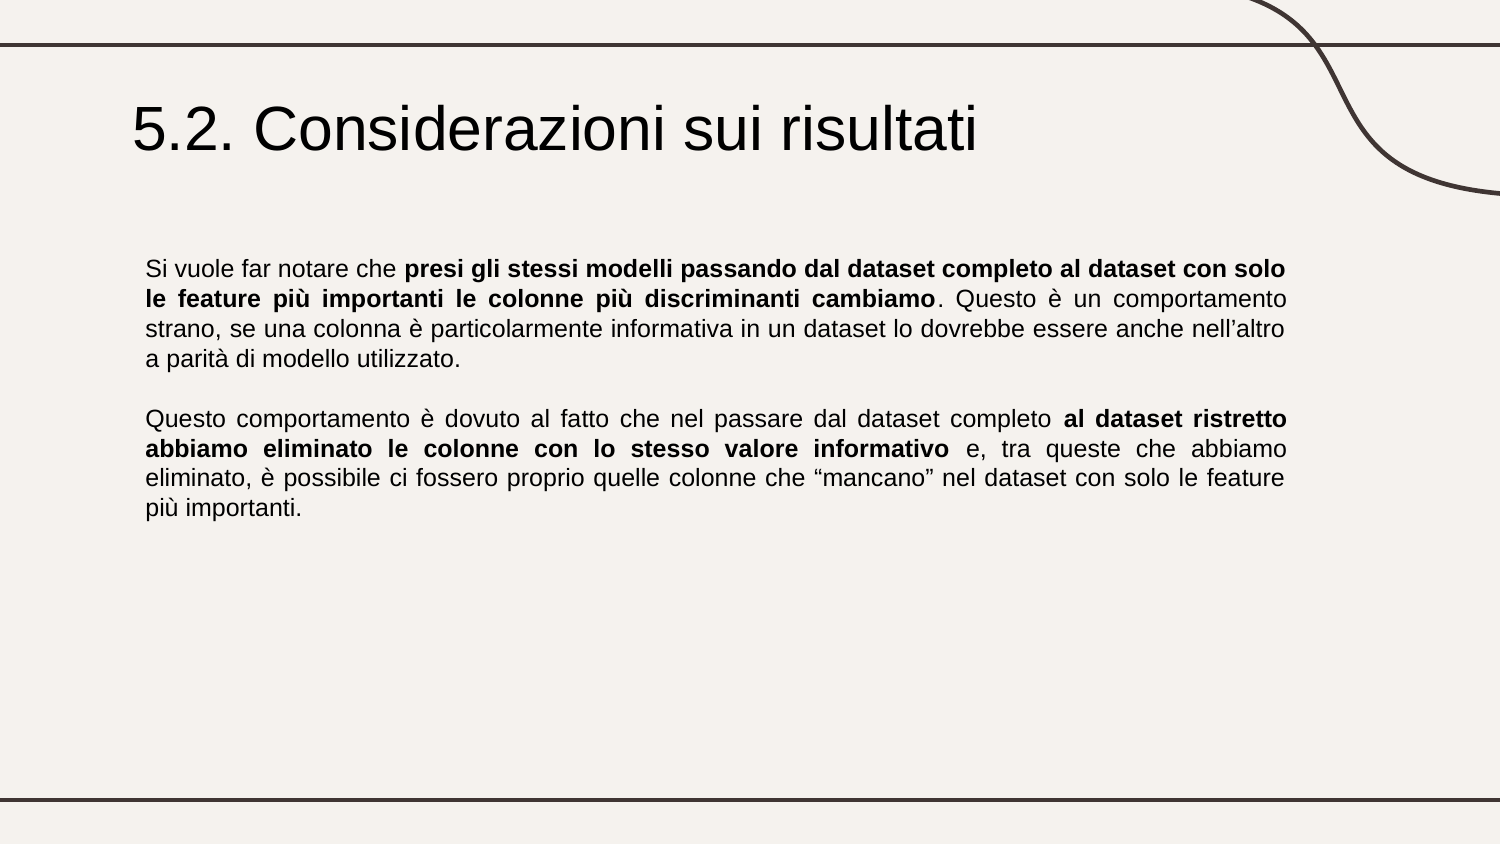

# 5.2. Considerazioni sui risultati
Si vuole far notare che presi gli stessi modelli passando dal dataset completo al dataset con solo le feature più importanti le colonne più discriminanti cambiamo. Questo è un comportamento strano, se una colonna è particolarmente informativa in un dataset lo dovrebbe essere anche nell’altro a parità di modello utilizzato.

Questo comportamento è dovuto al fatto che nel passare dal dataset completo al dataset ristretto abbiamo eliminato le colonne con lo stesso valore informativo e, tra queste che abbiamo eliminato, è possibile ci fossero proprio quelle colonne che “mancano” nel dataset con solo le feature più importanti.